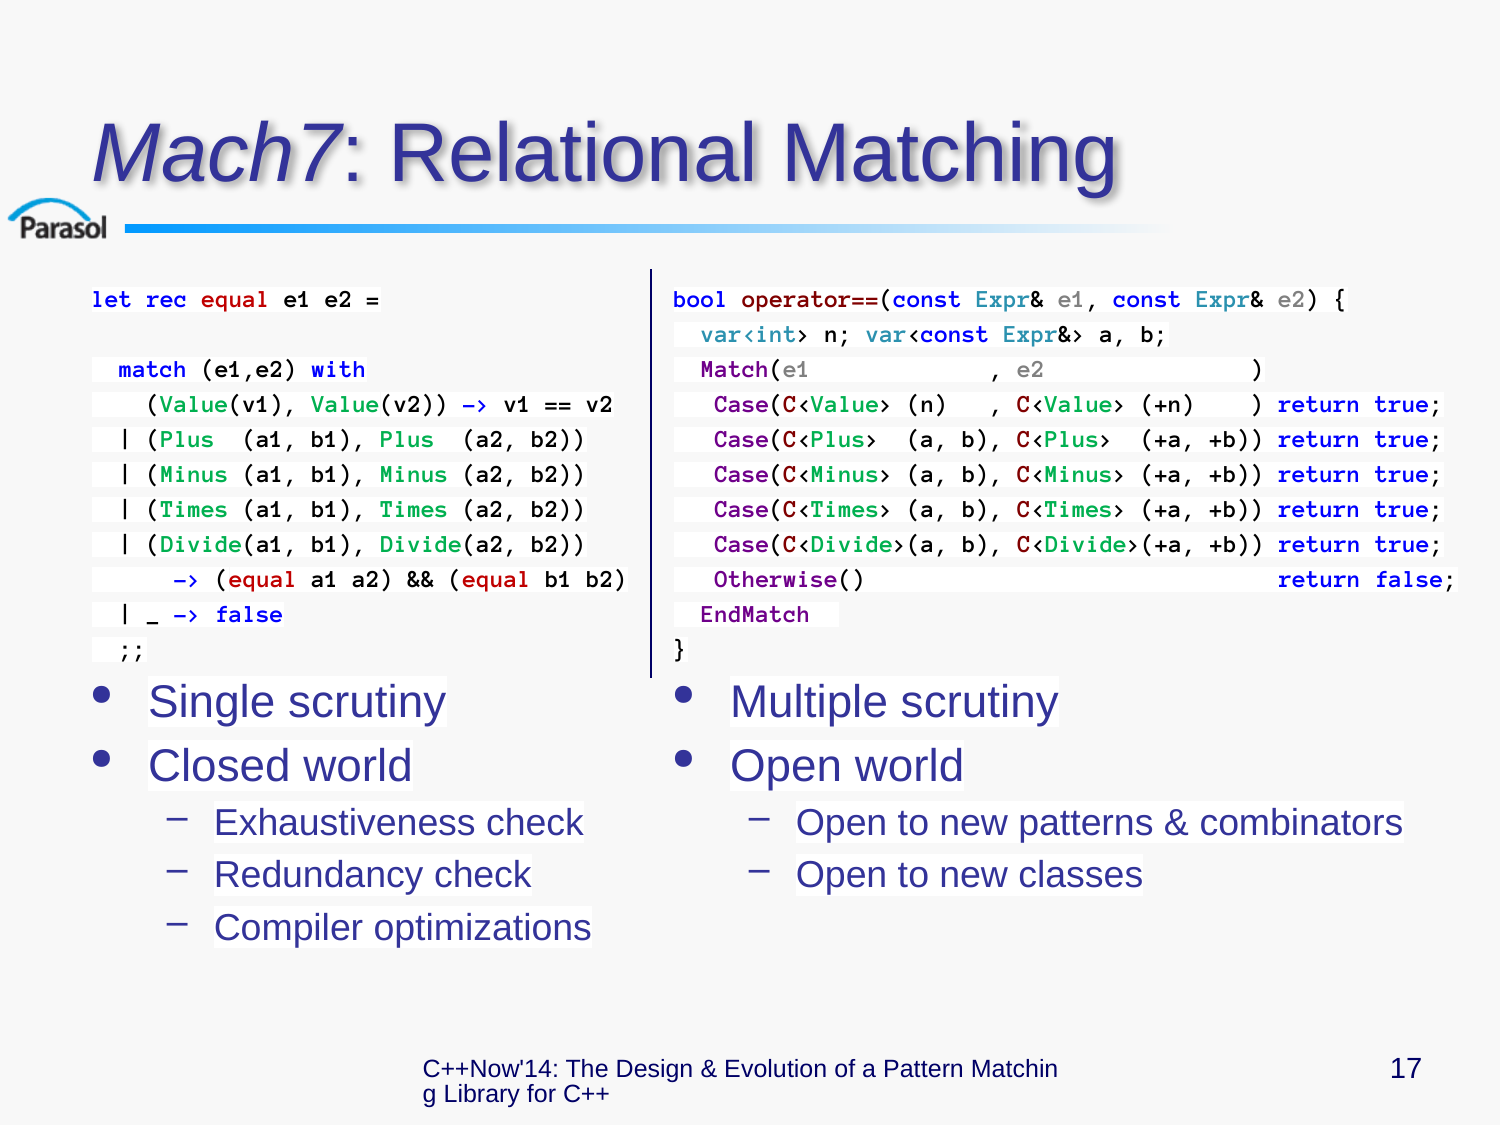

# Mach7: Relational Matching
let rec equal e1 e2 =

  match (e1,e2) with
    (Value(v1), Value(v2)) -> v1 == v2
  | (Plus  (a1, b1), Plus  (a2, b2))
  | (Minus (a1, b1), Minus (a2, b2))
  | (Times (a1, b1), Times (a2, b2))
  | (Divide(a1, b1), Divide(a2, b2))
      -> (equal a1 a2) && (equal b1 b2)
  | _ -> false
  ;;
Single scrutiny
Closed world
Exhaustiveness check
Redundancy check
Compiler optimizations
bool operator==(const Expr& e1, const Expr& e2) {
  var<int> n; var<const Expr&> a, b;
  Match(e1             , e2               )
   Case(C<Value> (n)   , C<Value> (+n)    ) return true;
   Case(C<Plus>  (a, b), C<Plus>  (+a, +b)) return true;
   Case(C<Minus> (a, b), C<Minus> (+a, +b)) return true;
   Case(C<Times> (a, b), C<Times> (+a, +b)) return true;
   Case(C<Divide>(a, b), C<Divide>(+a, +b)) return true;
   Otherwise()                              return false;
  EndMatch
}
Multiple scrutiny
Open world
Open to new patterns & combinators
Open to new classes
C++Now'14: The Design & Evolution of a Pattern Matching Library for C++
17